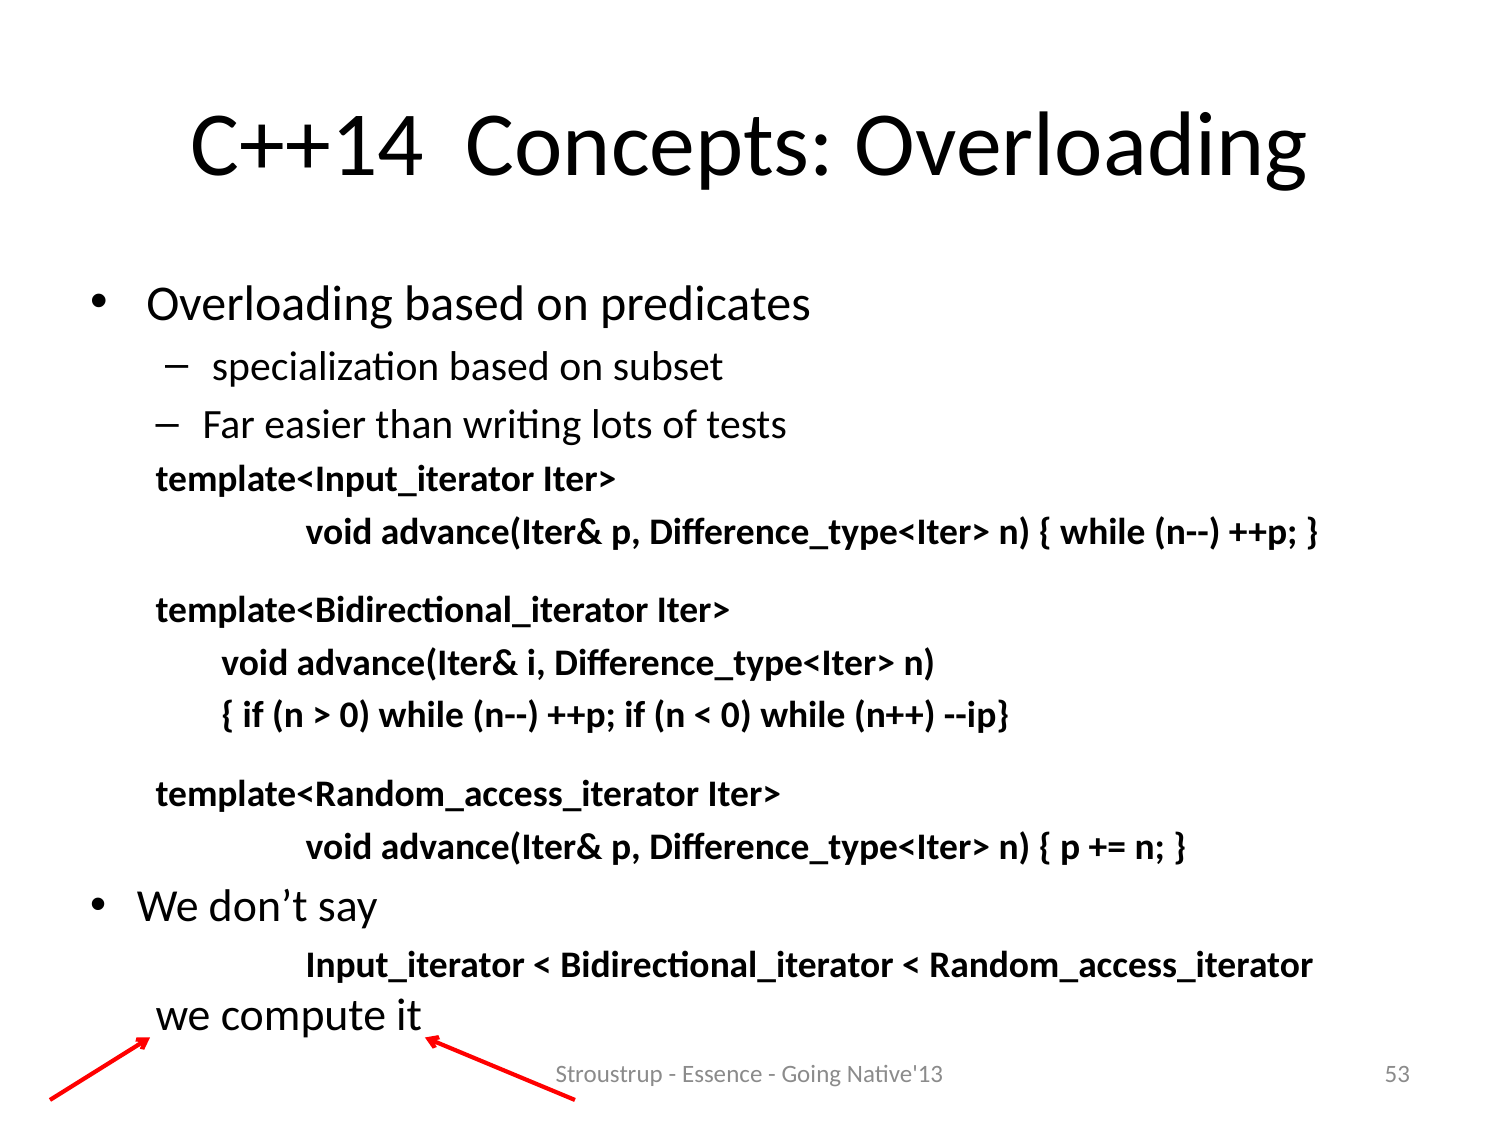

# C++14  Concepts: Overloading
Overloading based on predicates
specialization based on subset
Far easier than writing lots of tests
template<Input_iterator Iter>
	void advance(Iter& p, Difference_type<Iter> n) { while (n--) ++p; }

template<Bidirectional_iterator Iter>
void advance(Iter& i, Difference_type<Iter> n)
{ if (n > 0) while (n--) ++p; if (n < 0) while (n++) --ip}

template<Random_access_iterator Iter>
	void advance(Iter& p, Difference_type<Iter> n) { p += n; }
We don’t say
	Input_iterator < Bidirectional_iterator < Random_access_iterator
we compute it
Stroustrup - Essence - Going Native'13
53